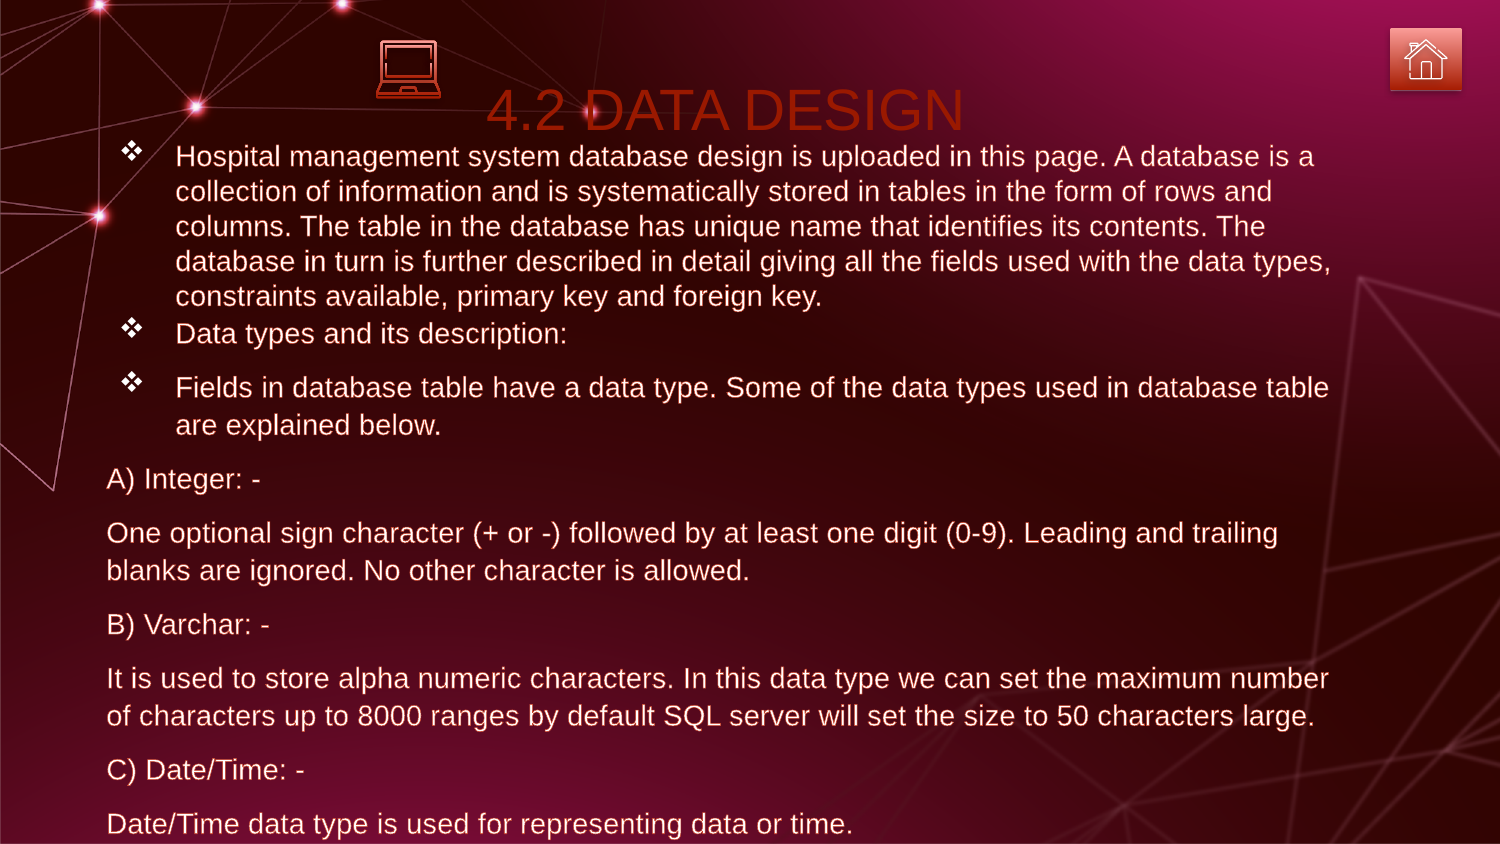

# 4.2 DATA DESIGN

Hospital management system database design is uploaded in this page. A database is a collection of information and is systematically stored in tables in the form of rows and columns. The table in the database has unique name that identifies its contents. The database in turn is further described in detail giving all the fields used with the data types, constraints available, primary key and foreign key.
Data types and its description:
Fields in database table have a data type. Some of the data types used in database table are explained below.
A) Integer: -
One optional sign character (+ or -) followed by at least one digit (0-9). Leading and trailing blanks are ignored. No other character is allowed.
B) Varchar: -
It is used to store alpha numeric characters. In this data type we can set the maximum number of characters up to 8000 ranges by default SQL server will set the size to 50 characters large.
C) Date/Time: -
Date/Time data type is used for representing data or time.